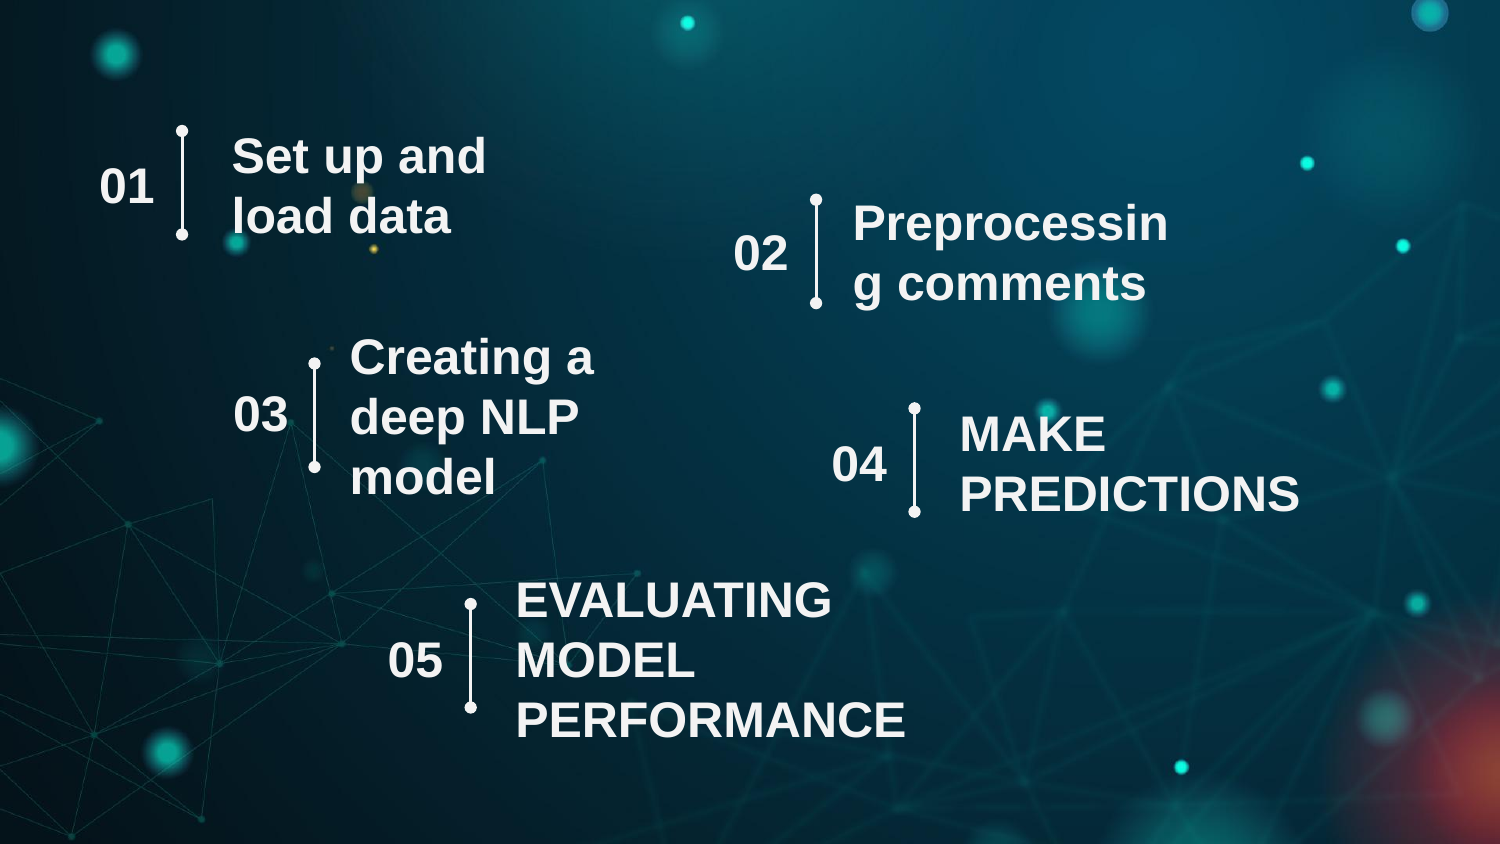

01
# Set up and load data
02
Preprocessing comments
03
Creating a deep NLP model
04
MAKE PREDICTIONS
05
EVALUATING MODEL PERFORMANCE